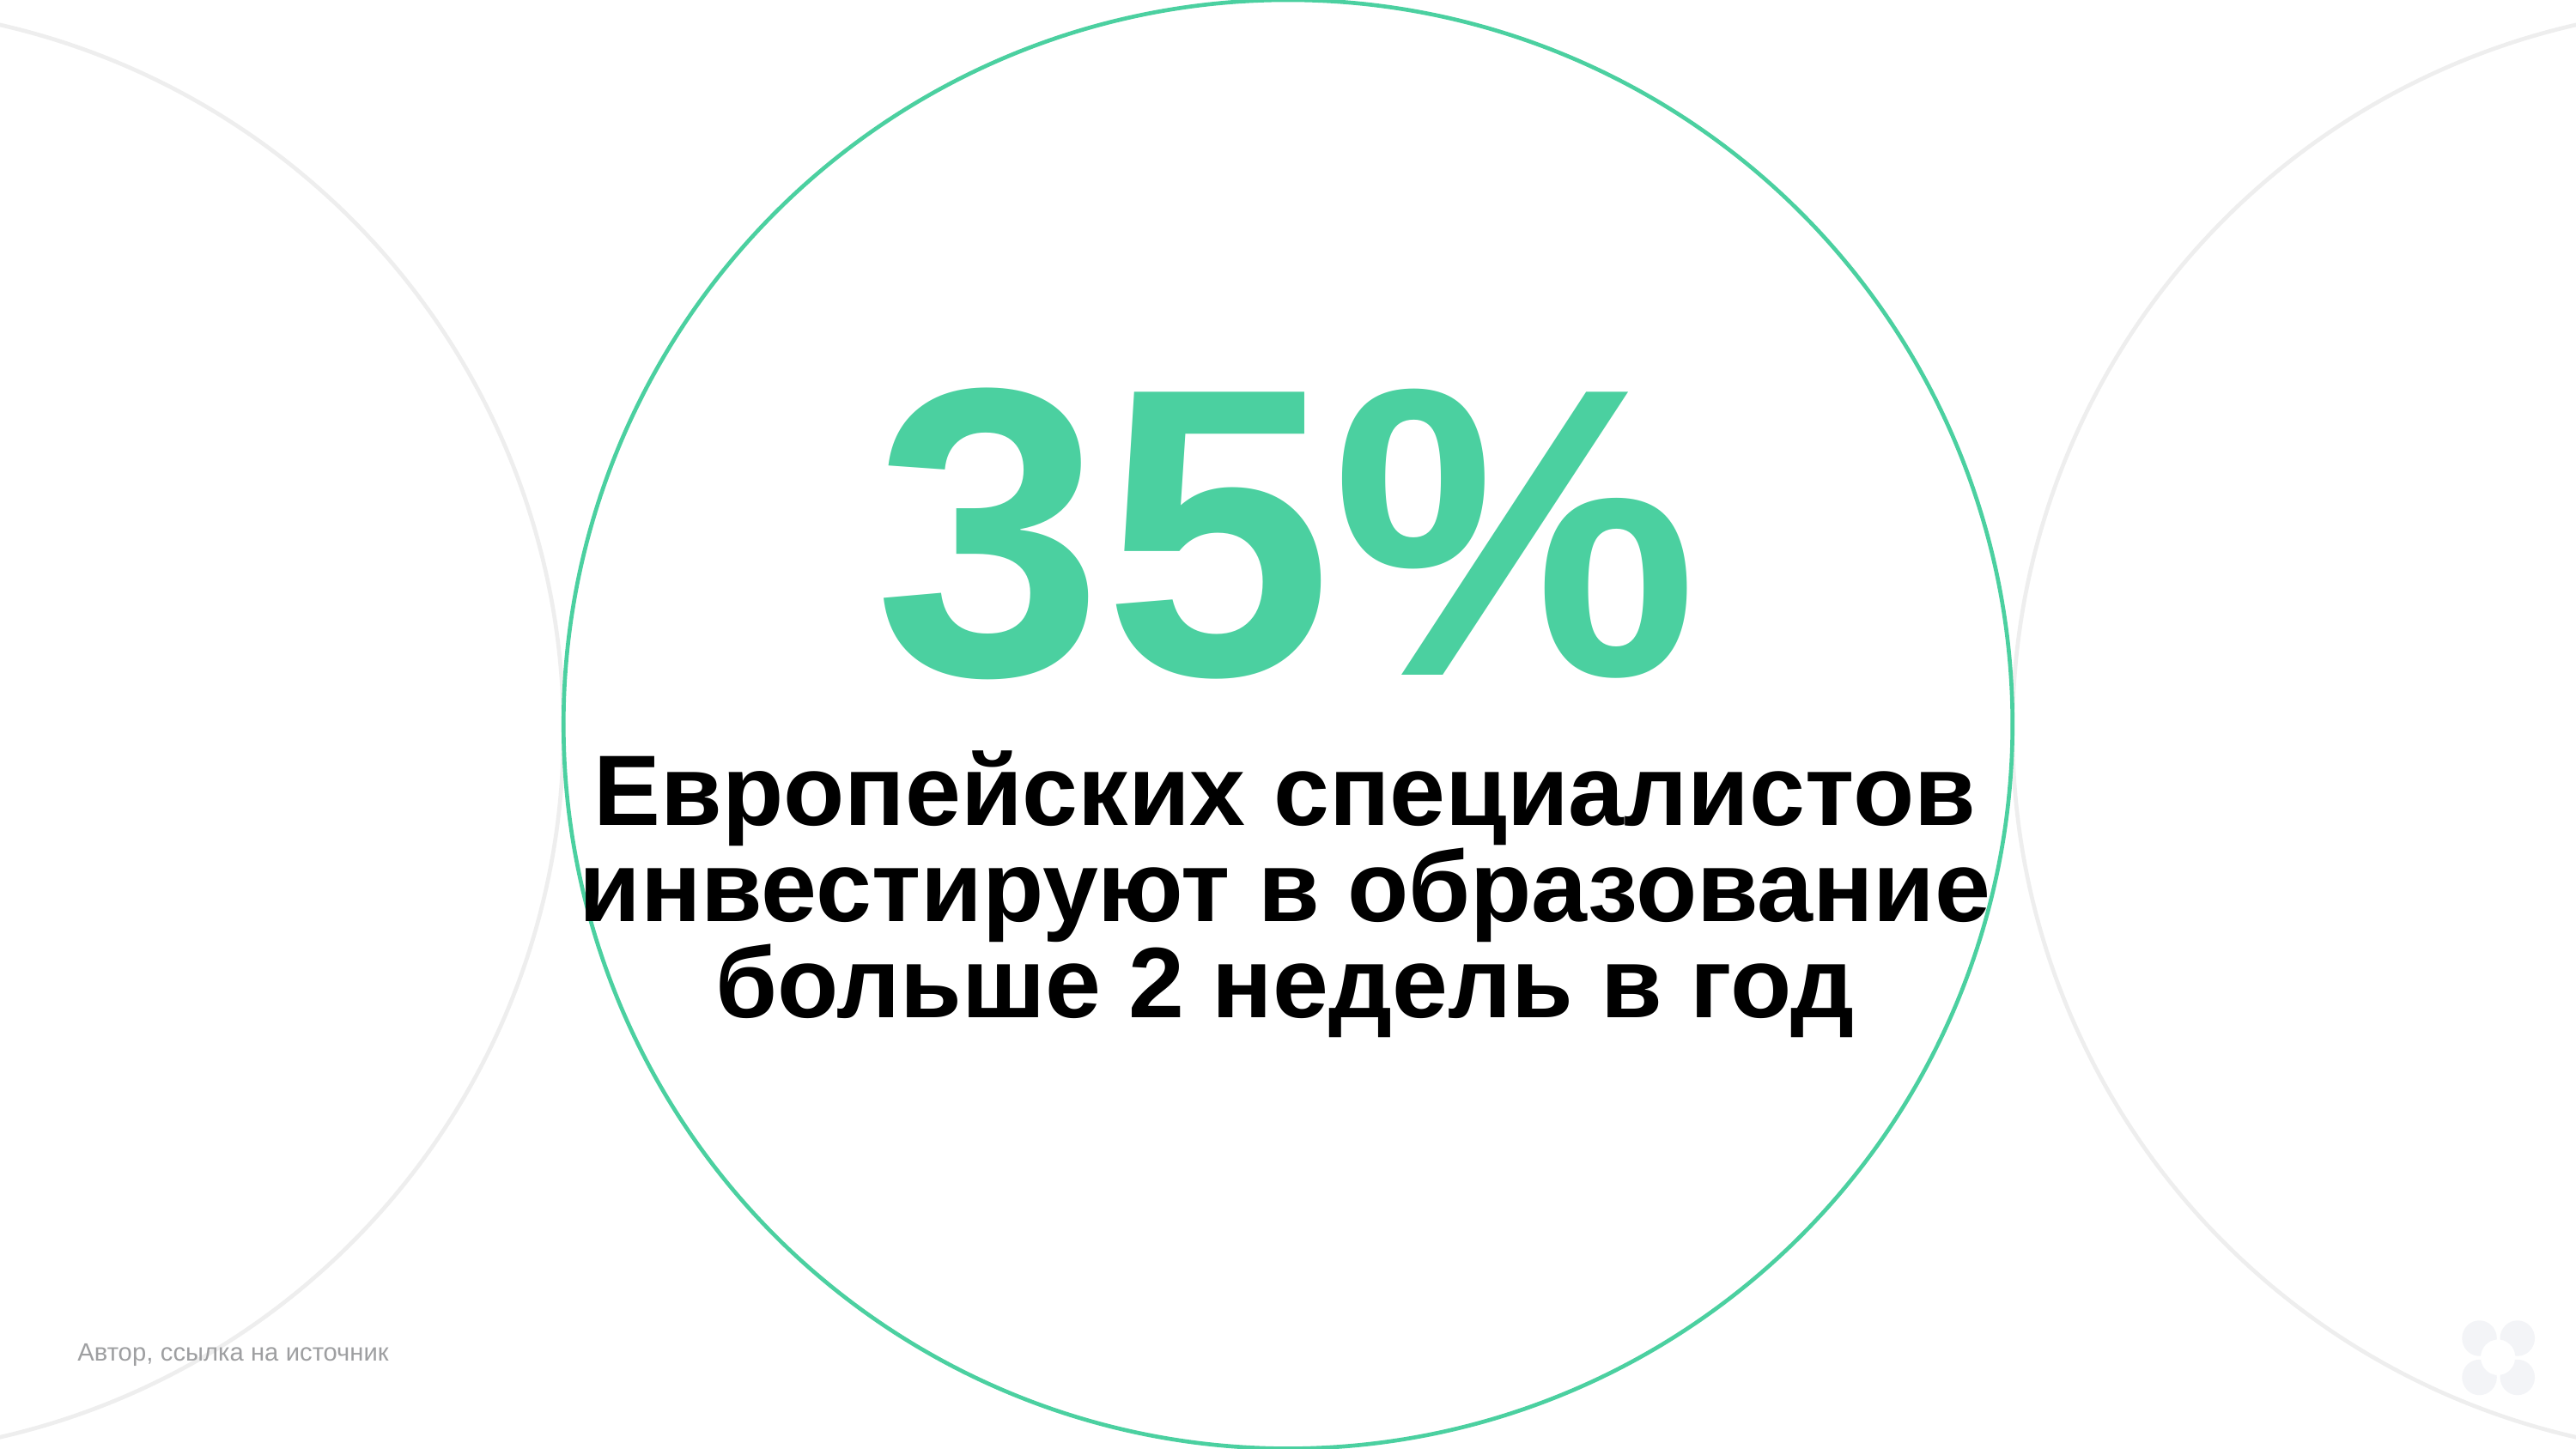

35%
Европейских специалистов
инвестируют в образование
больше 2 недель в год

Автор, ссылка на источник